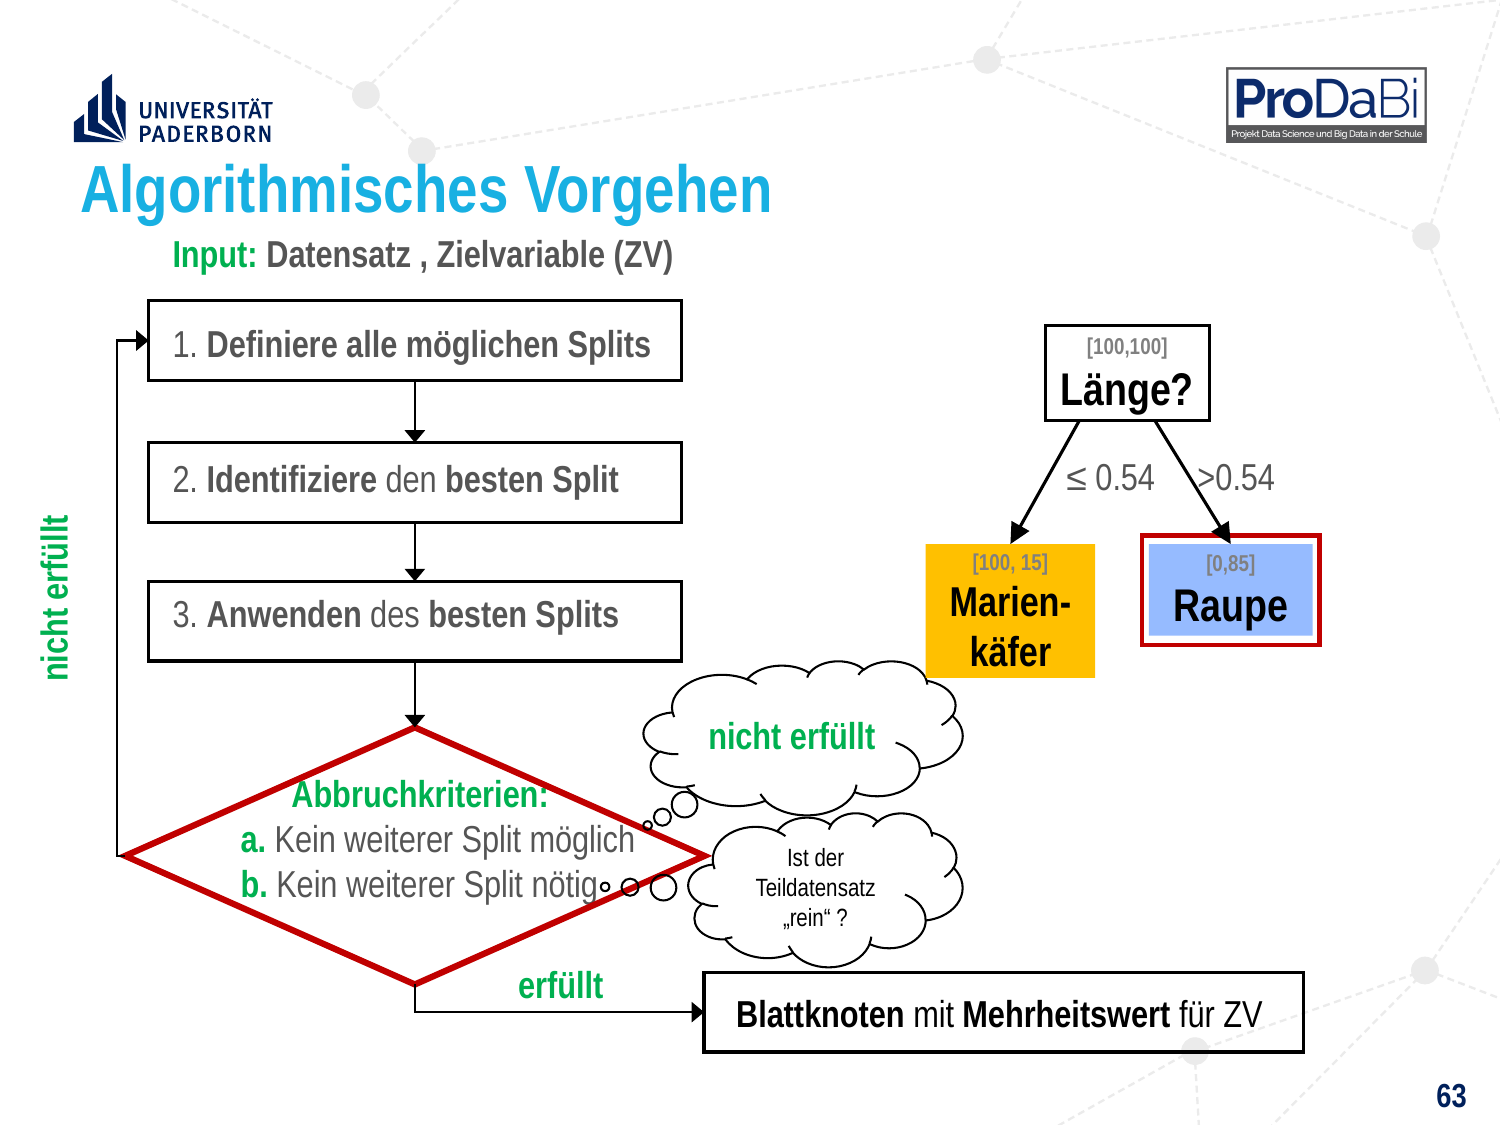

# Algorithmisches Vorgehen
	Input: Datensatz , Zielvariable (ZV)

	1. Definiere alle möglichen Splits

 	2. Identifiziere den besten Split

 	3. Anwenden des besten Splits

	              Abbruchkriterien:
	        a. Kein weiterer Split möglich
	        b. Kein weiterer Split nötig

[100,100]
Länge?

≤ 0.54     >0.54

[100, 15]
Marien-käfer
[0,85]
Raupe
 nicht erfüllt

nicht erfüllt

Ist der Teildatensatz „rein“ ?
 erfüllt
Blattknoten mit Mehrheitswert für ZV
63